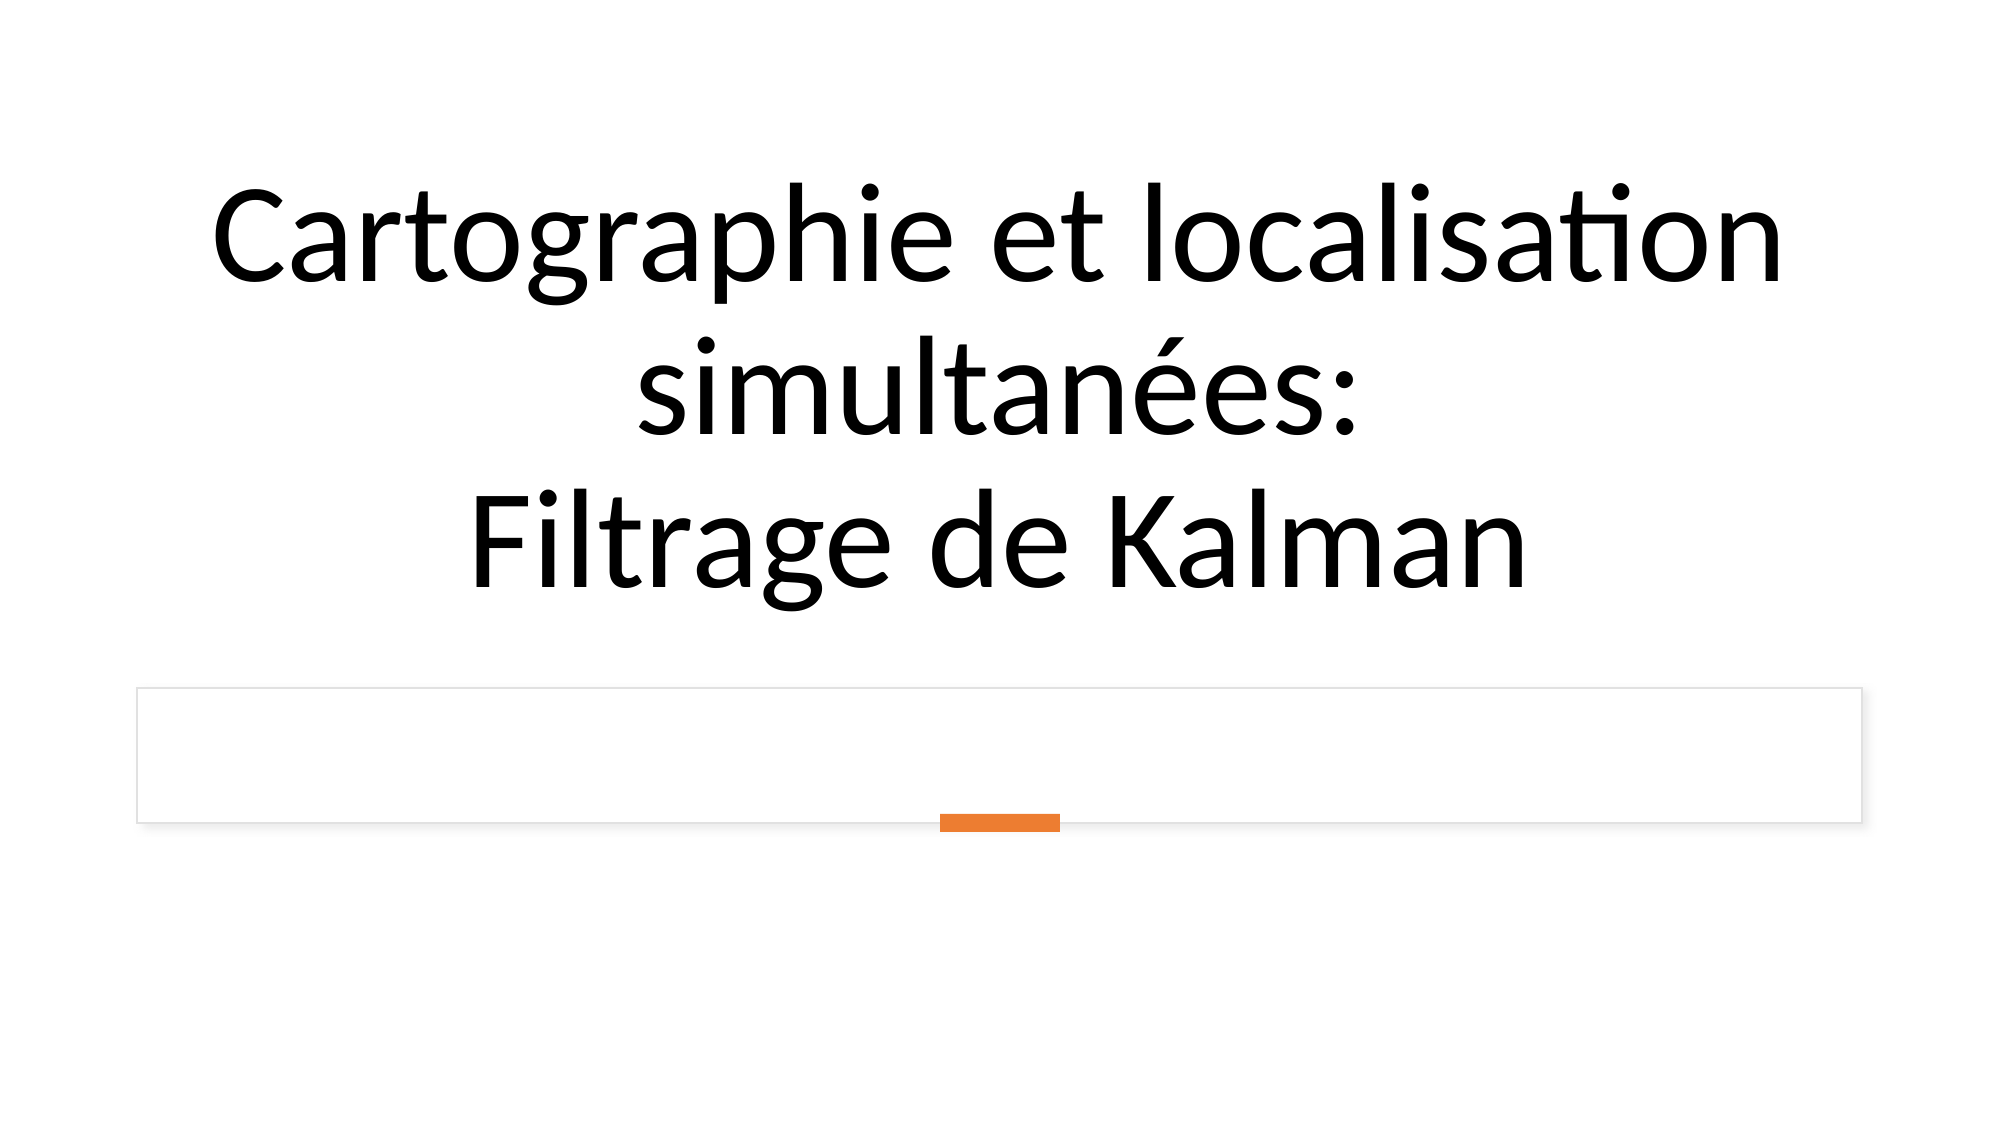

# Cartographie et localisation simultanées: Filtrage de Kalman